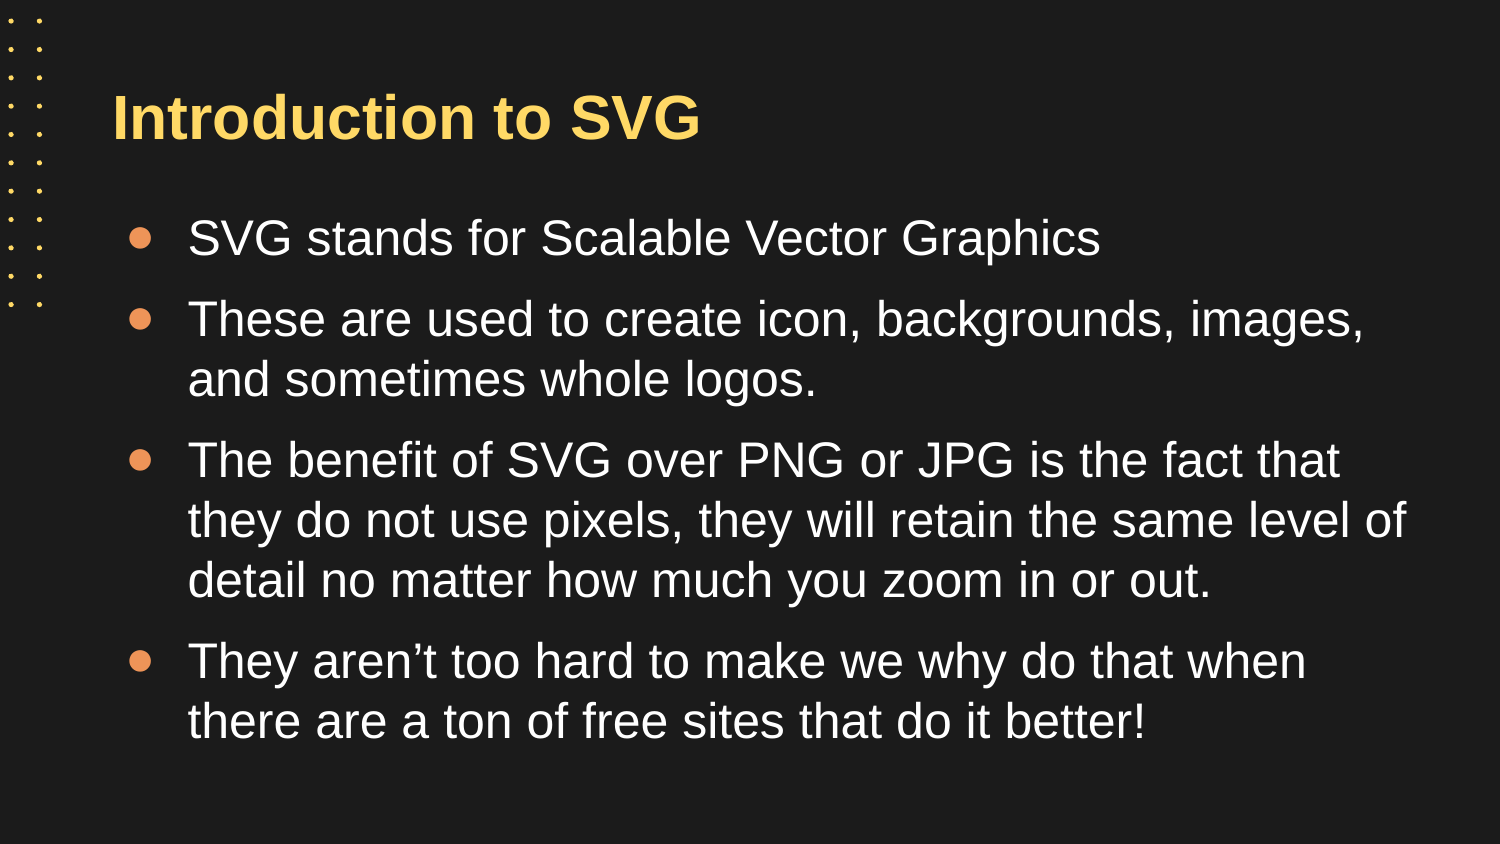

# Introduction to SVG
SVG stands for Scalable Vector Graphics
These are used to create icon, backgrounds, images, and sometimes whole logos.
The benefit of SVG over PNG or JPG is the fact that they do not use pixels, they will retain the same level of detail no matter how much you zoom in or out.
They aren’t too hard to make we why do that when there are a ton of free sites that do it better!